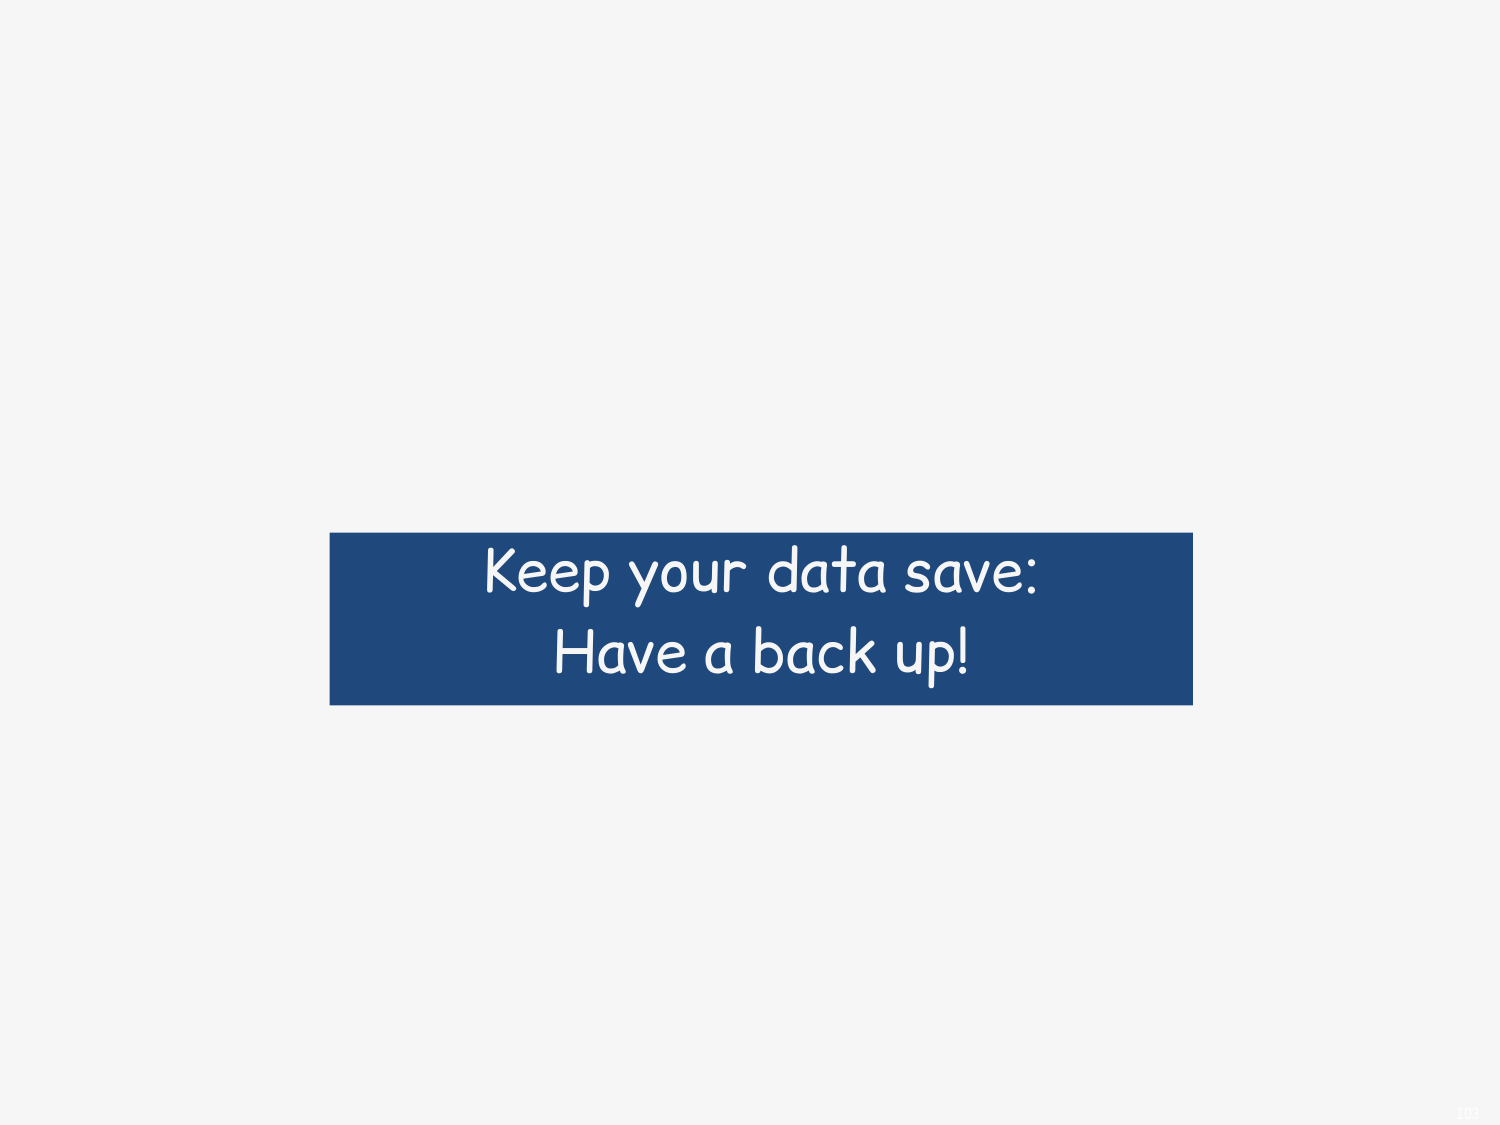

Keep your data save:
Have a back up!